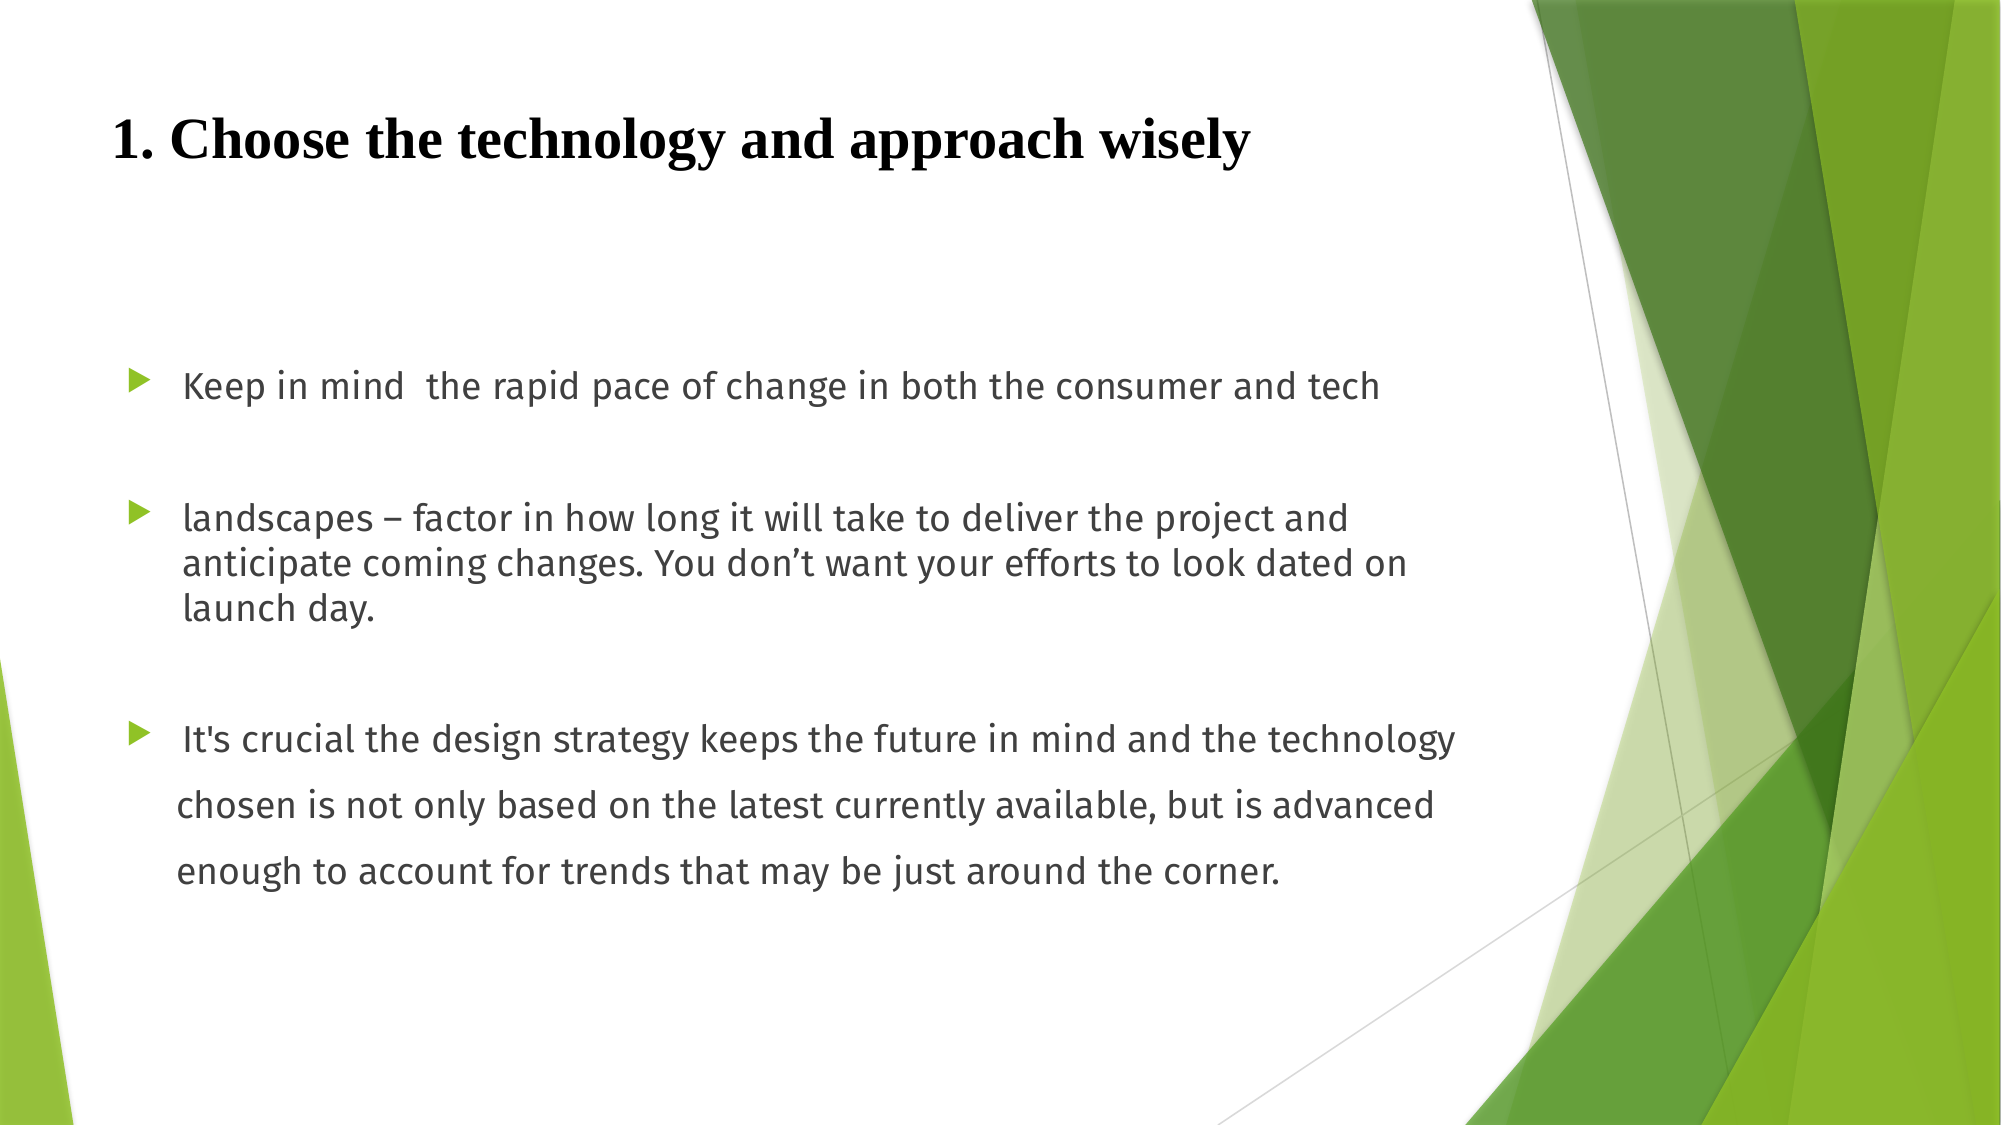

# 1. Choose the technology and approach wisely
Keep in mind  the rapid pace of change in both the consumer and tech

landscapes – factor in how long it will take to deliver the project and anticipate coming changes. You don’t want your efforts to look dated on launch day.

It's crucial the design strategy keeps the future in mind and the technology
     chosen is not only based on the latest currently available, but is advanced
     enough to account for trends that may be just around the corner.